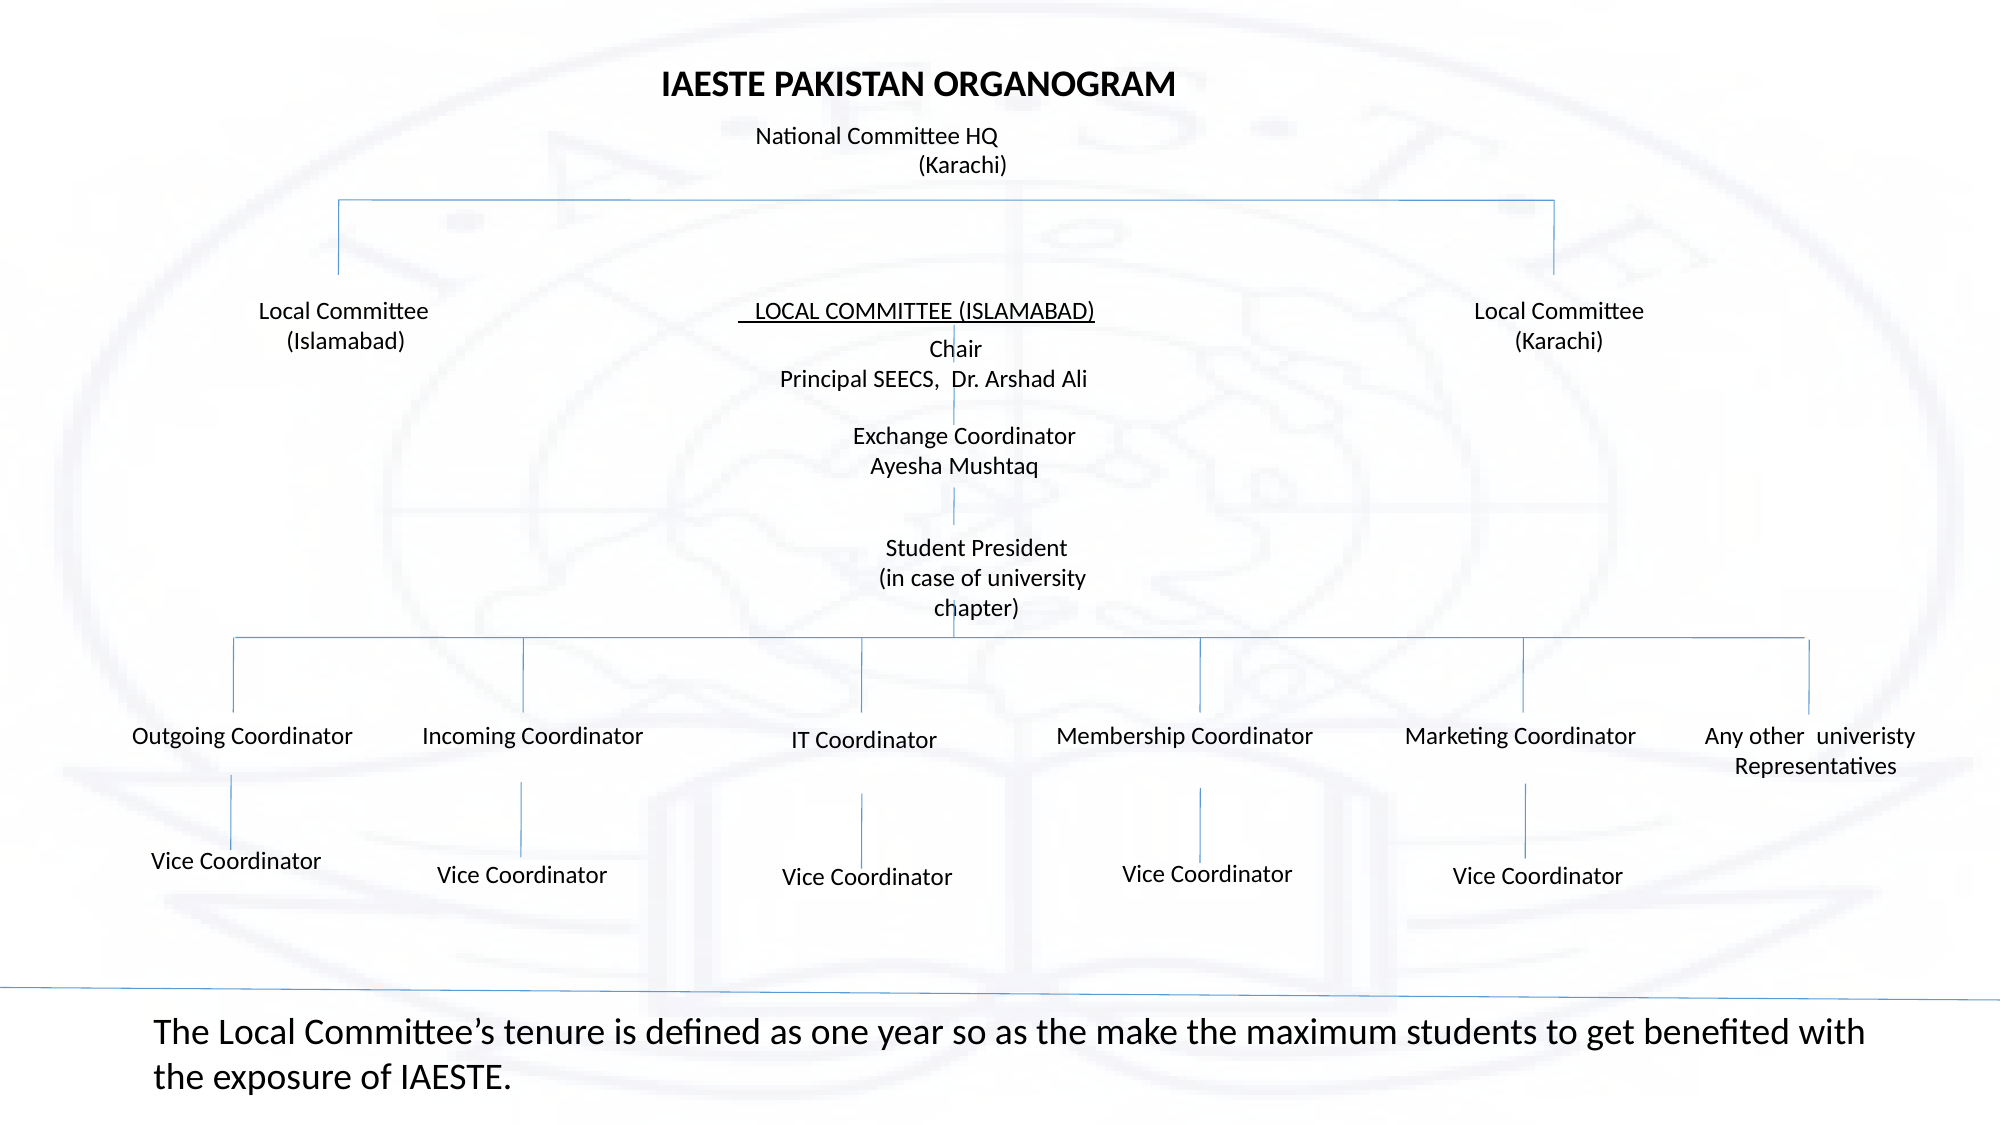

IAESTE PAKISTAN ORGANOGRAM
National Committee HQ                               (Karachi)
     Local Committee
(Islamabad)
   LOCAL COMMITTEE (ISLAMABAD)
     Local Committee
            (Karachi)
                            Chair
  Principal SEECS,  Dr. Arshad Ali
    Exchange Coordinator
       Ayesha Mushtaq
Student President
  (in case of university chapter)
       Outgoing Coordinator

    Incoming Coordinator

Membership Coordinator

         Marketing Coordinator

  Any other  univeristy     Representatives
       IT Coordinator

     Vice Coordinator

        Vice Coordinator

     Vice Coordinator

            Vice Coordinator

     Vice Coordinator

The Local Committee’s tenure is defined as one year so as the make the maximum students to get benefited with the exposure of IAESTE.